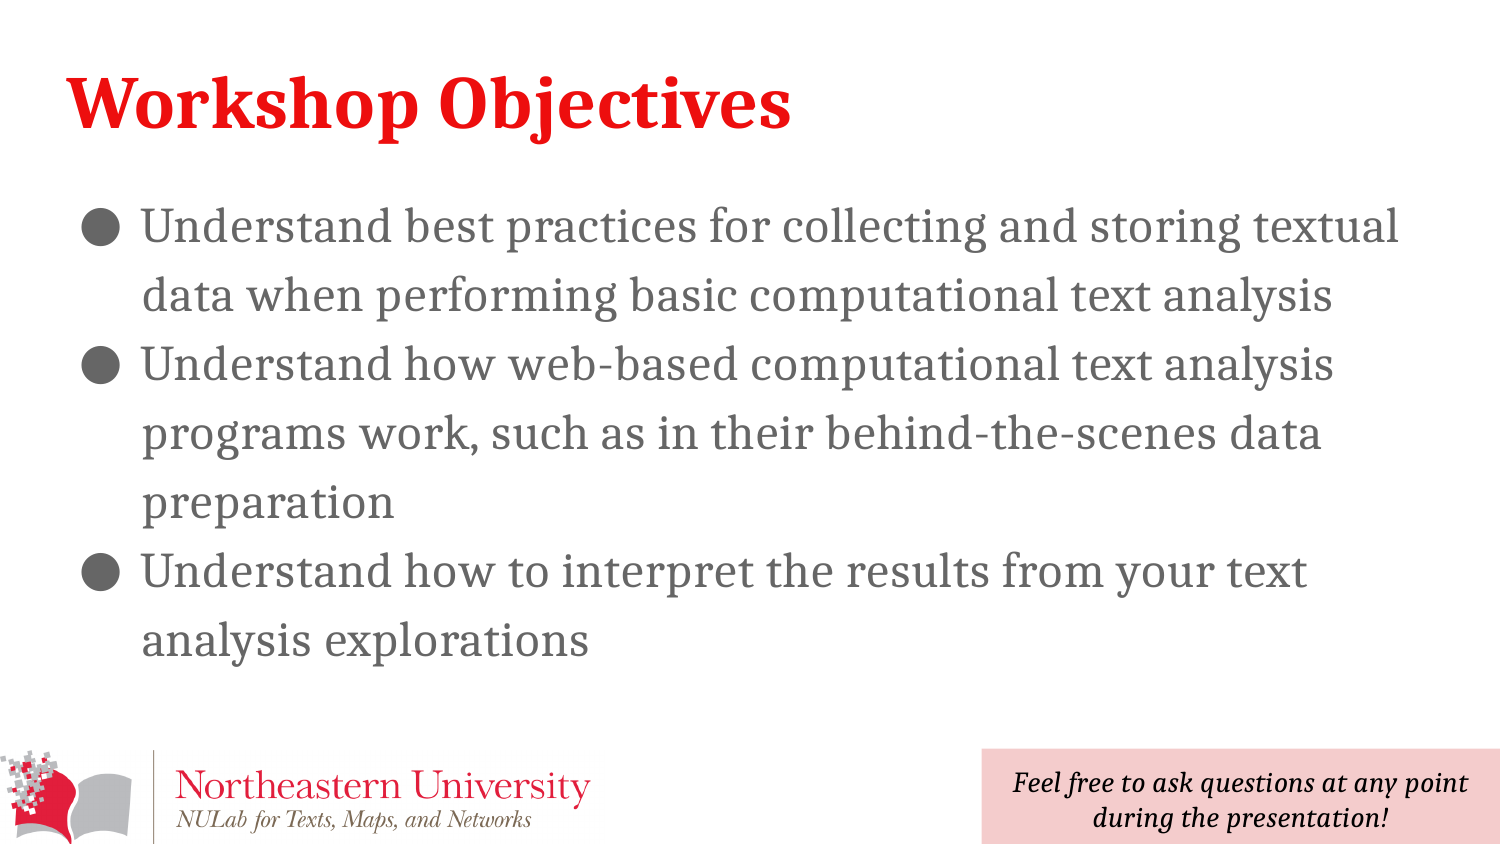

# Workshop Objectives
Understand best practices for collecting and storing textual data when performing basic computational text analysis
Understand how web-based computational text analysis programs work, such as in their behind-the-scenes data preparation
Understand how to interpret the results from your text analysis explorations